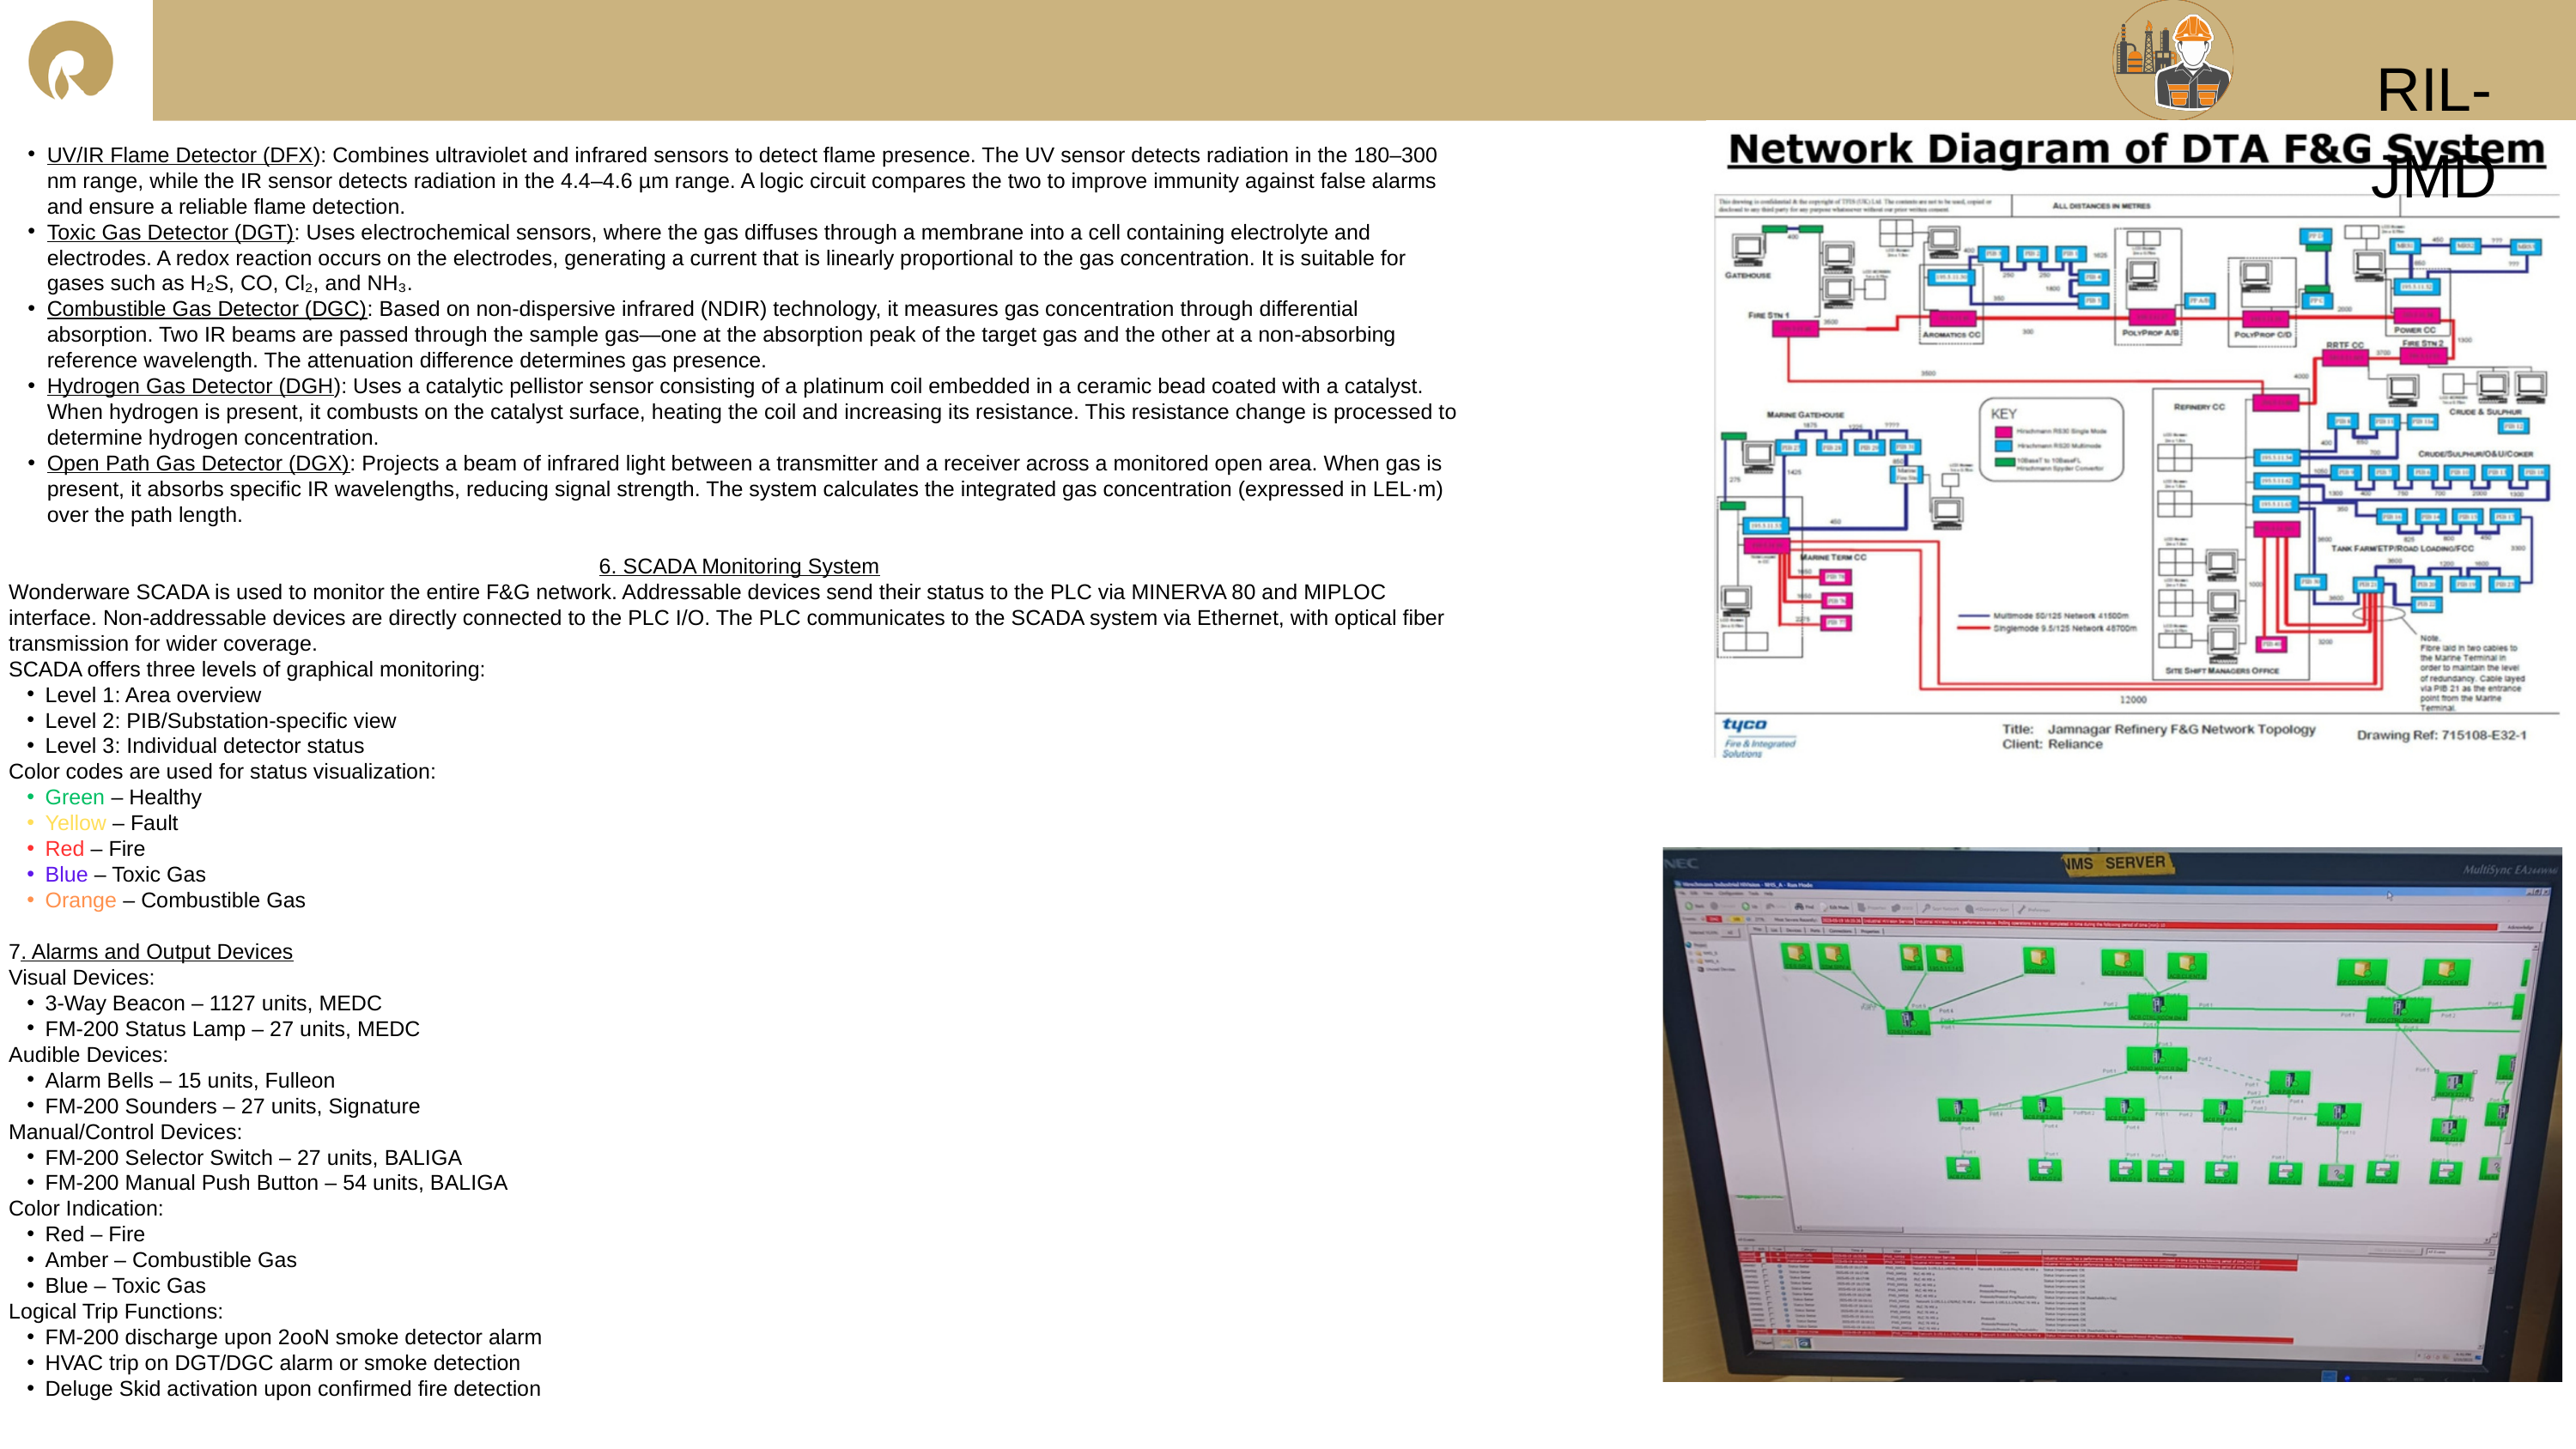

RIL-JMD

UV/IR Flame Detector (DFX): Combines ultraviolet and infrared sensors to detect flame presence. The UV sensor detects radiation in the 180–300 nm range, while the IR sensor detects radiation in the 4.4–4.6 µm range. A logic circuit compares the two to improve immunity against false alarms and ensure a reliable flame detection.
Toxic Gas Detector (DGT): Uses electrochemical sensors, where the gas diffuses through a membrane into a cell containing electrolyte and electrodes. A redox reaction occurs on the electrodes, generating a current that is linearly proportional to the gas concentration. It is suitable for gases such as H₂S, CO, Cl₂, and NH₃.
Combustible Gas Detector (DGC): Based on non-dispersive infrared (NDIR) technology, it measures gas concentration through differential absorption. Two IR beams are passed through the sample gas—one at the absorption peak of the target gas and the other at a non-absorbing reference wavelength. The attenuation difference determines gas presence.
Hydrogen Gas Detector (DGH): Uses a catalytic pellistor sensor consisting of a platinum coil embedded in a ceramic bead coated with a catalyst. When hydrogen is present, it combusts on the catalyst surface, heating the coil and increasing its resistance. This resistance change is processed to determine hydrogen concentration.
Open Path Gas Detector (DGX): Projects a beam of infrared light between a transmitter and a receiver across a monitored open area. When gas is present, it absorbs specific IR wavelengths, reducing signal strength. The system calculates the integrated gas concentration (expressed in LEL·m) over the path length.

6. SCADA Monitoring System
Wonderware SCADA is used to monitor the entire F&G network. Addressable devices send their status to the PLC via MINERVA 80 and MIPLOC interface. Non-addressable devices are directly connected to the PLC I/O. The PLC communicates to the SCADA system via Ethernet, with optical fiber transmission for wider coverage.
SCADA offers three levels of graphical monitoring:
Level 1: Area overview
Level 2: PIB/Substation-specific view
Level 3: Individual detector status
Color codes are used for status visualization:
Green – Healthy
Yellow – Fault
Red – Fire
Blue – Toxic Gas
Orange – Combustible Gas

7. Alarms and Output Devices
Visual Devices:
3-Way Beacon – 1127 units, MEDC
FM-200 Status Lamp – 27 units, MEDC
Audible Devices:
Alarm Bells – 15 units, Fulleon
FM-200 Sounders – 27 units, Signature
Manual/Control Devices:
FM-200 Selector Switch – 27 units, BALIGA
FM-200 Manual Push Button – 54 units, BALIGA
Color Indication:
Red – Fire
Amber – Combustible Gas
Blue – Toxic Gas
Logical Trip Functions:
FM-200 discharge upon 2ooN smoke detector alarm
HVAC trip on DGT/DGC alarm or smoke detection
Deluge Skid activation upon confirmed fire detection